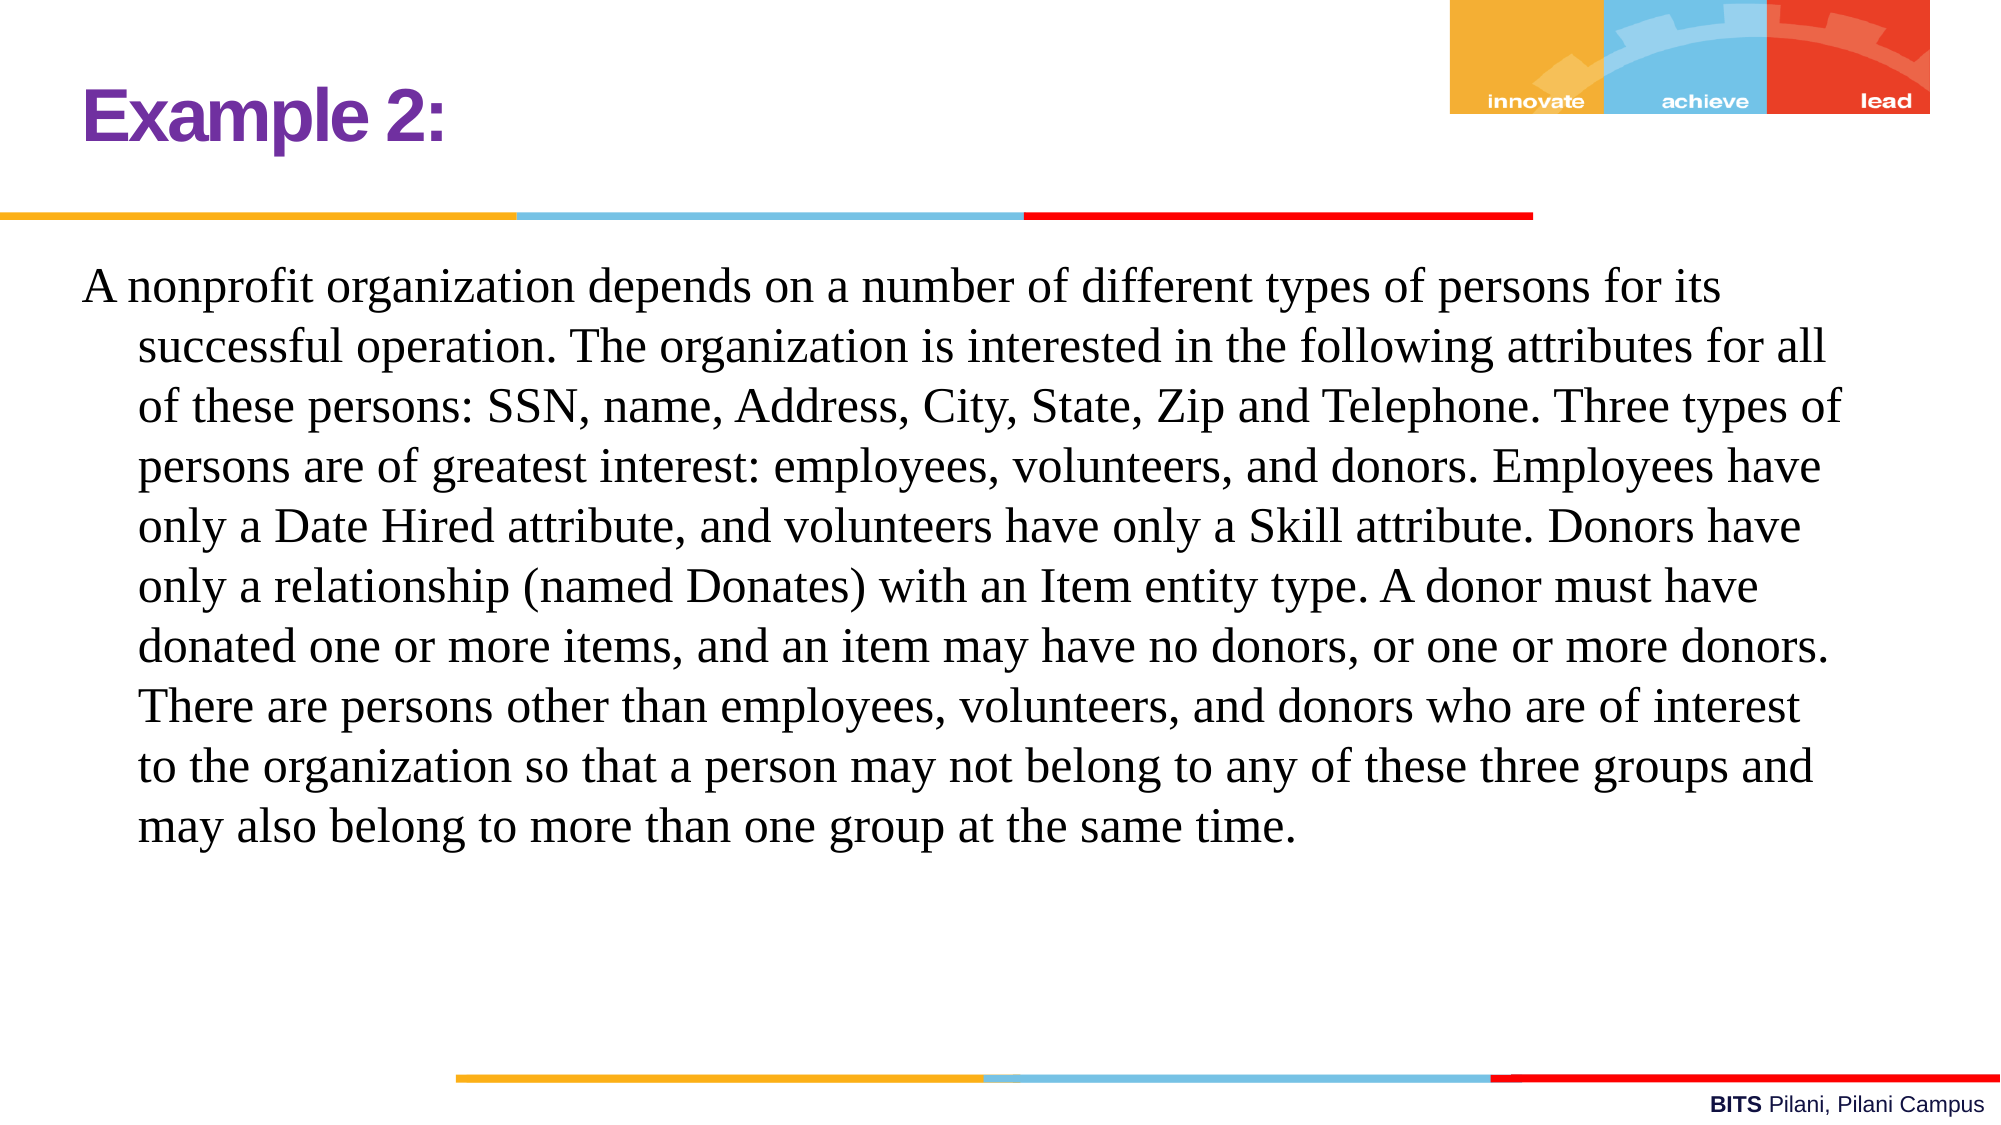

Example 2:
A nonprofit organization depends on a number of different types of persons for its successful operation. The organization is interested in the following attributes for all of these persons: SSN, name, Address, City, State, Zip and Telephone. Three types of persons are of greatest interest: employees, volunteers, and donors. Employees have only a Date Hired attribute, and volunteers have only a Skill attribute. Donors have only a relationship (named Donates) with an Item entity type. A donor must have donated one or more items, and an item may have no donors, or one or more donors. There are persons other than employees, volunteers, and donors who are of interest to the organization so that a person may not belong to any of these three groups and may also belong to more than one group at the same time.